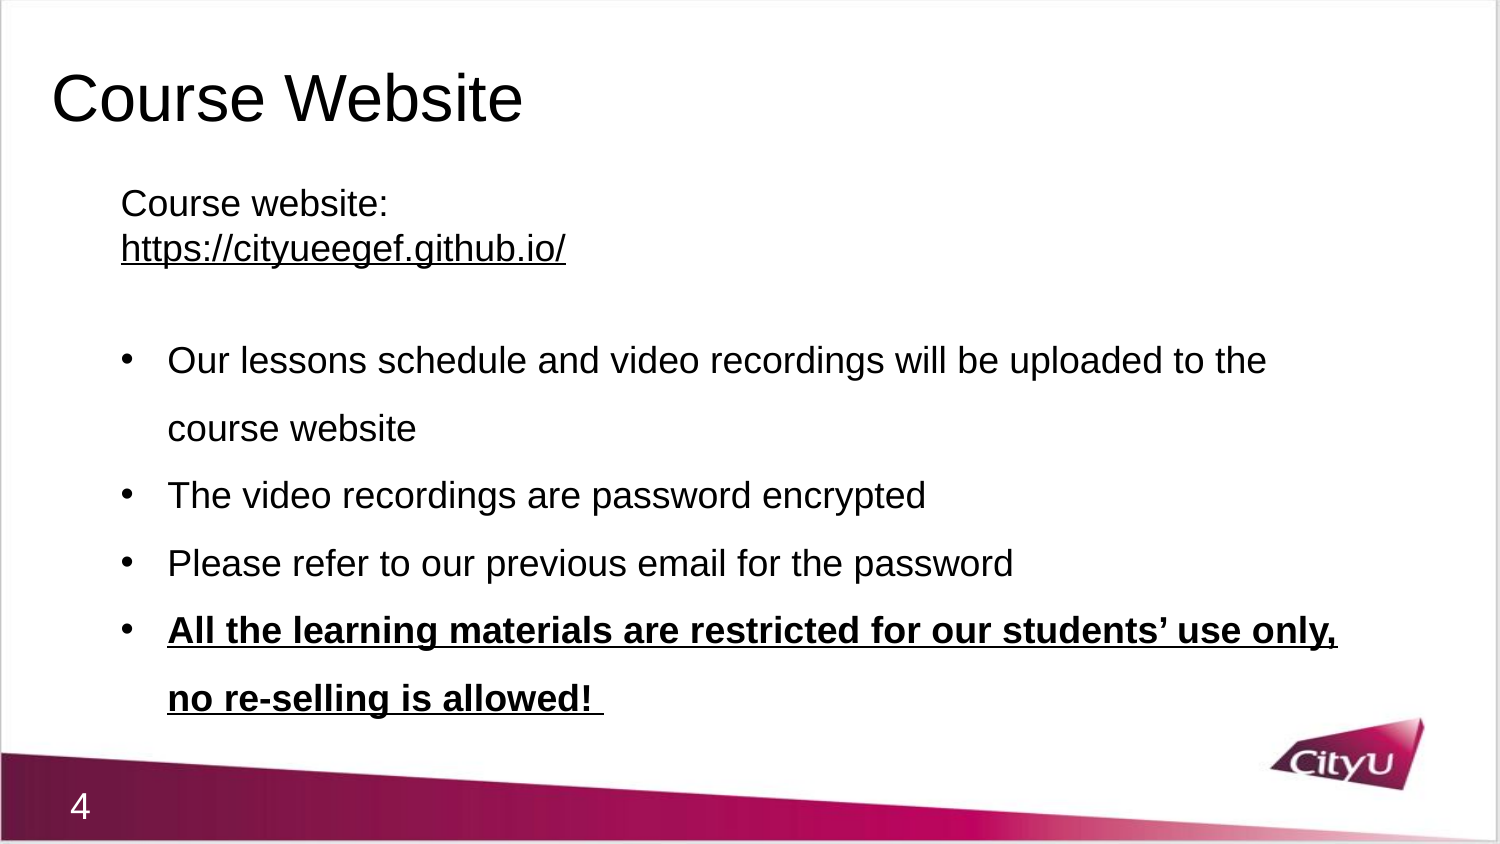

Course Website
Course website:
https://cityueegef.github.io/
Our lessons schedule and video recordings will be uploaded to the course website
The video recordings are password encrypted
Please refer to our previous email for the password
All the learning materials are restricted for our students’ use only, no re-selling is allowed!

4
4